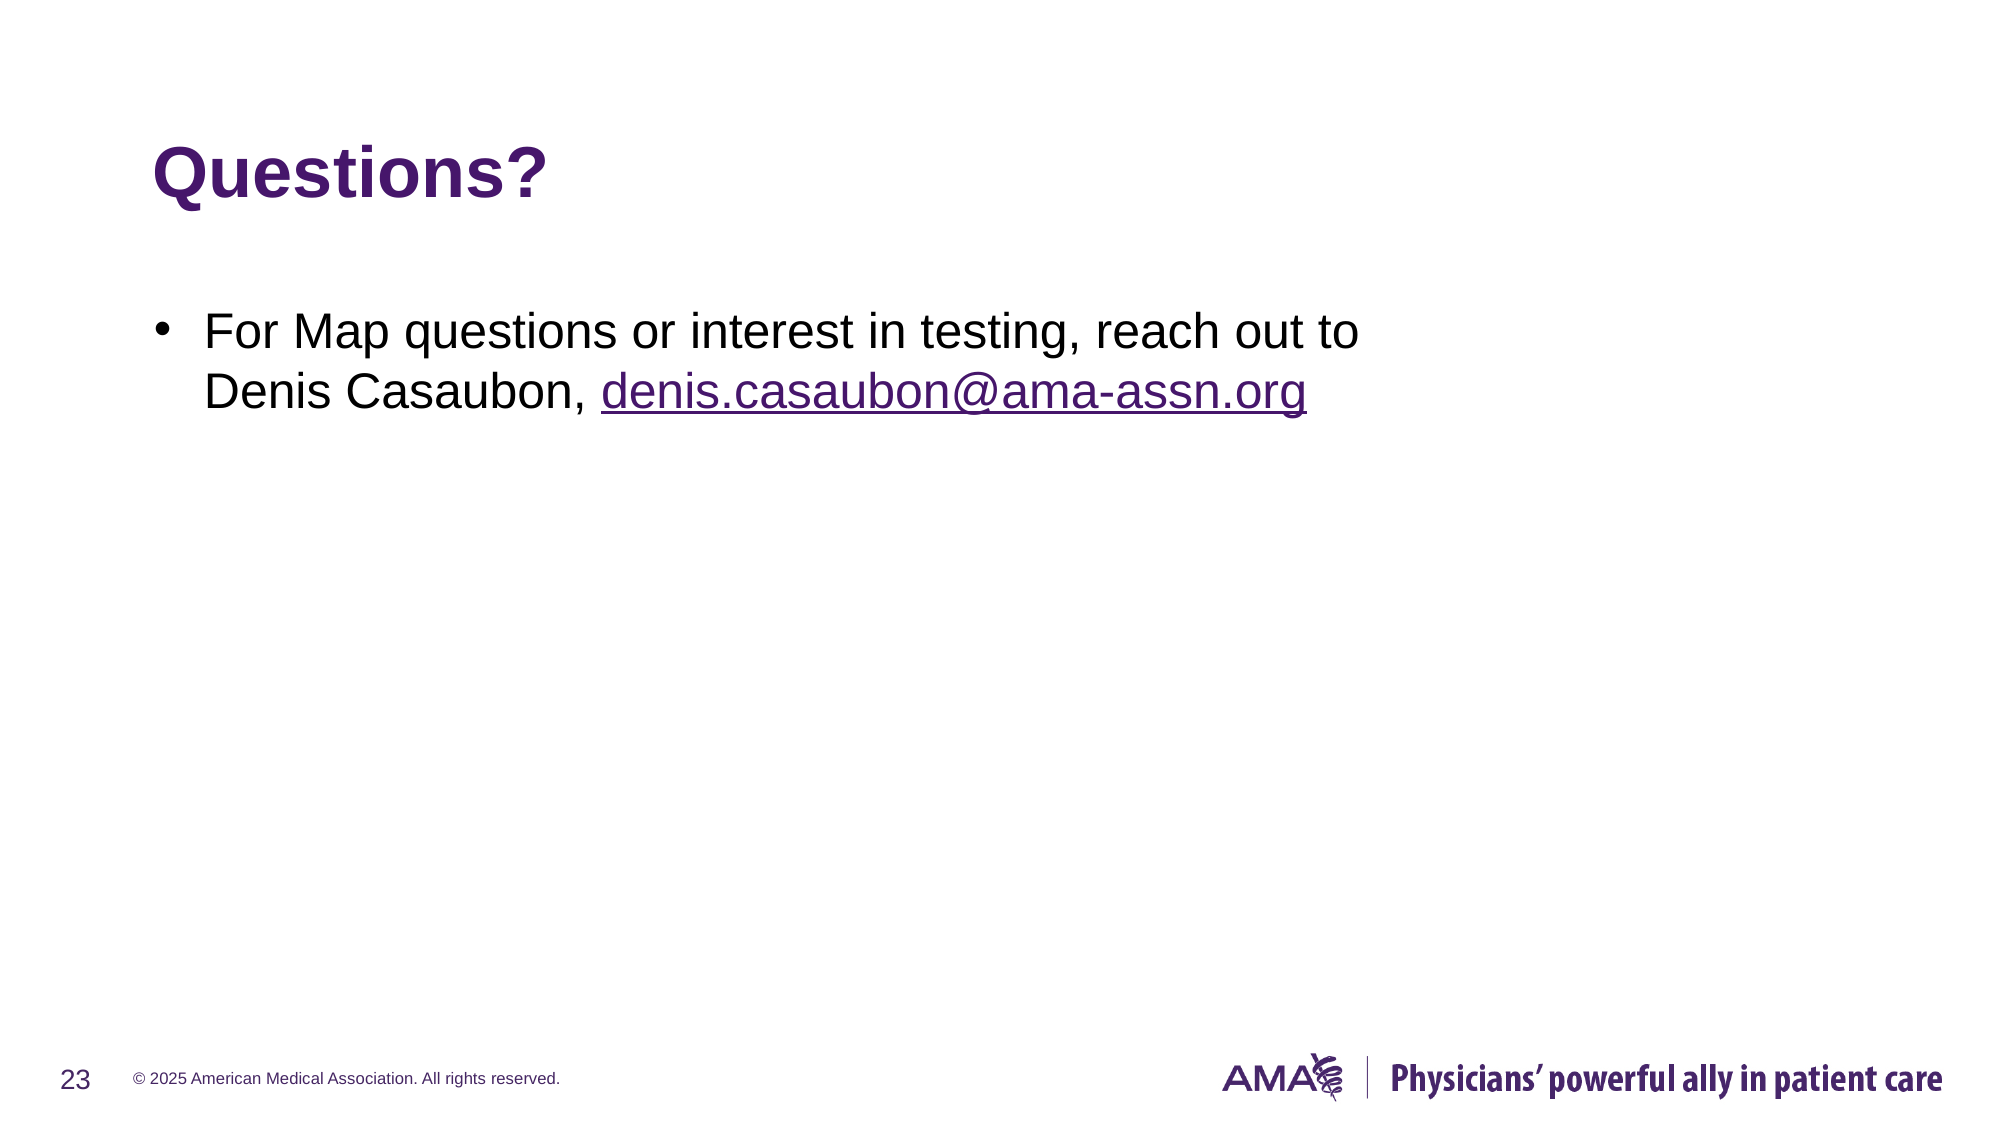

# Questions?
For Map questions or interest in testing, reach out to
Denis Casaubon, denis.casaubon@ama-assn.org
23